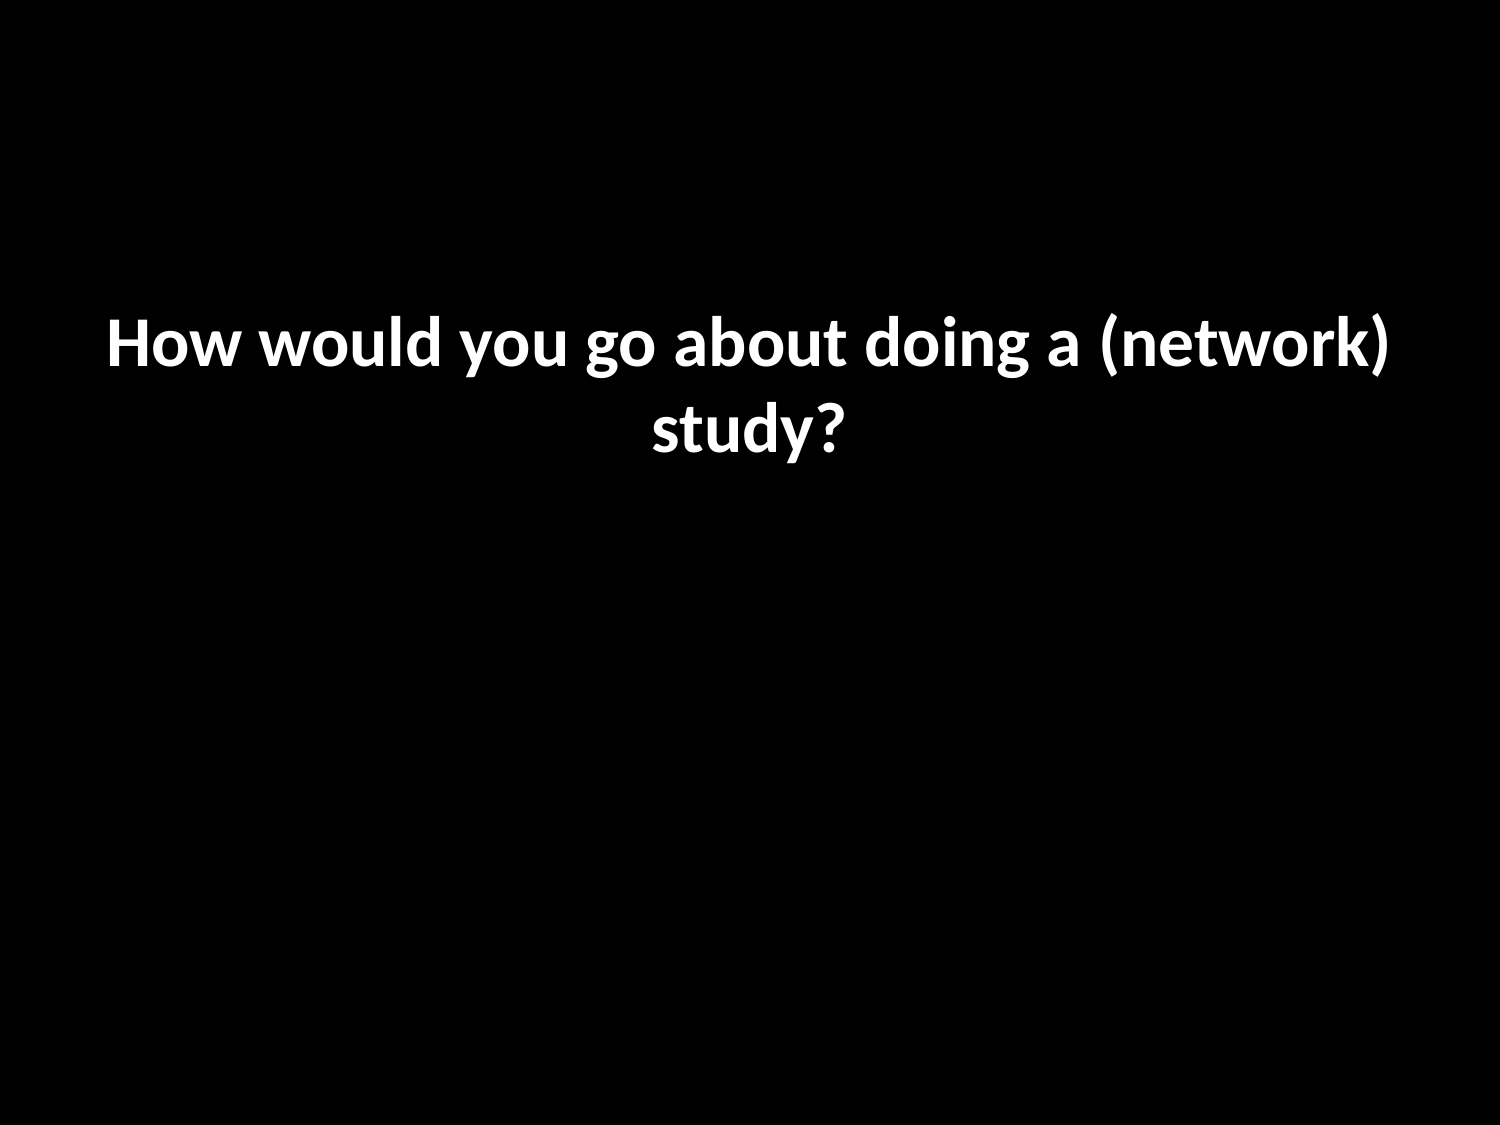

# How would you go about doing a (network) study?